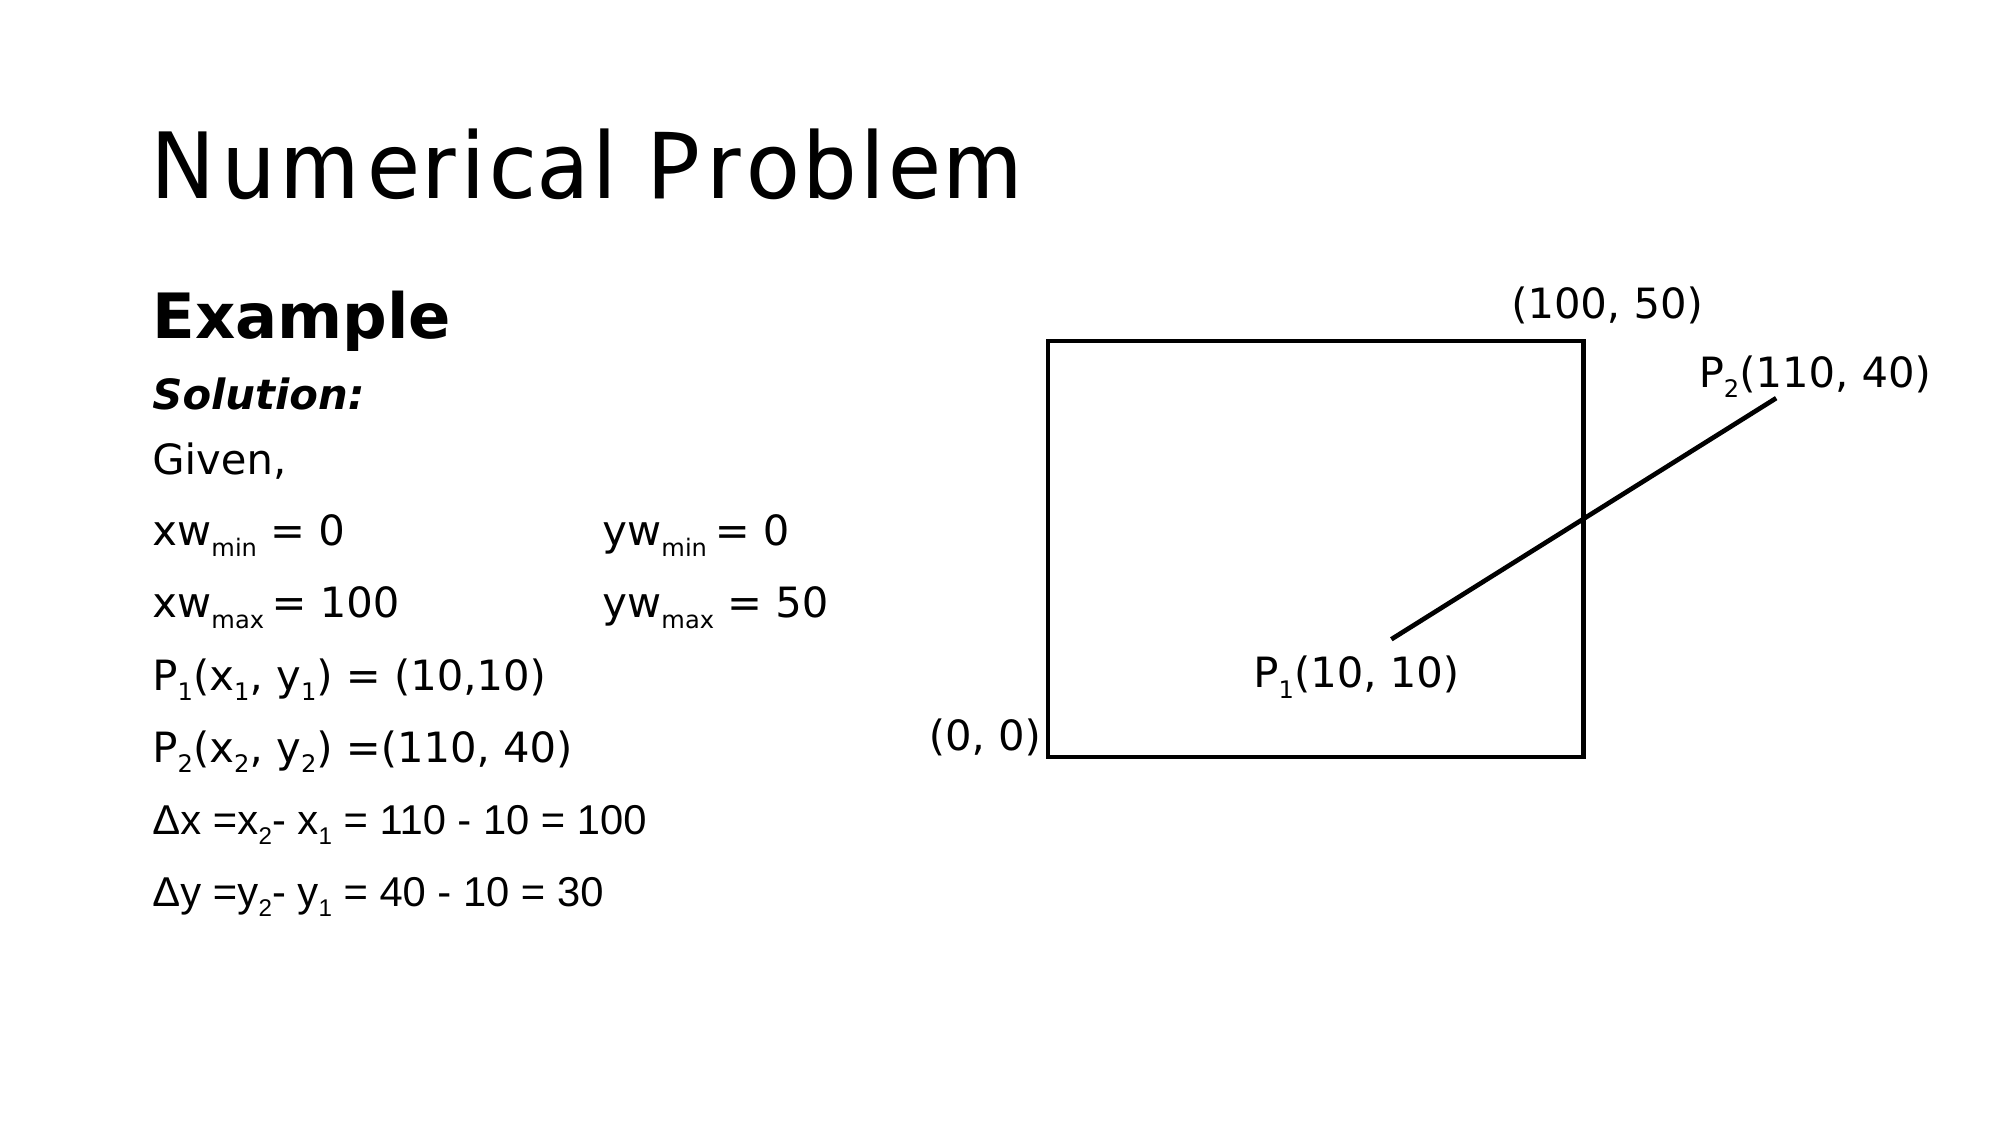

# Numerical Problem
Example
Solution:
Given,
xwmin = 0		ywmin = 0
xwmax = 100		ywmax = 50
P1(x1, y1) = (10,10)
P2(x2, y2) =(110, 40)
Δx =x2- x1 = 110 - 10 = 100
Δy =y2- y1 = 40 - 10 = 30

(100, 50)

P2(110, 40)
P1(10, 10)
(0, 0)